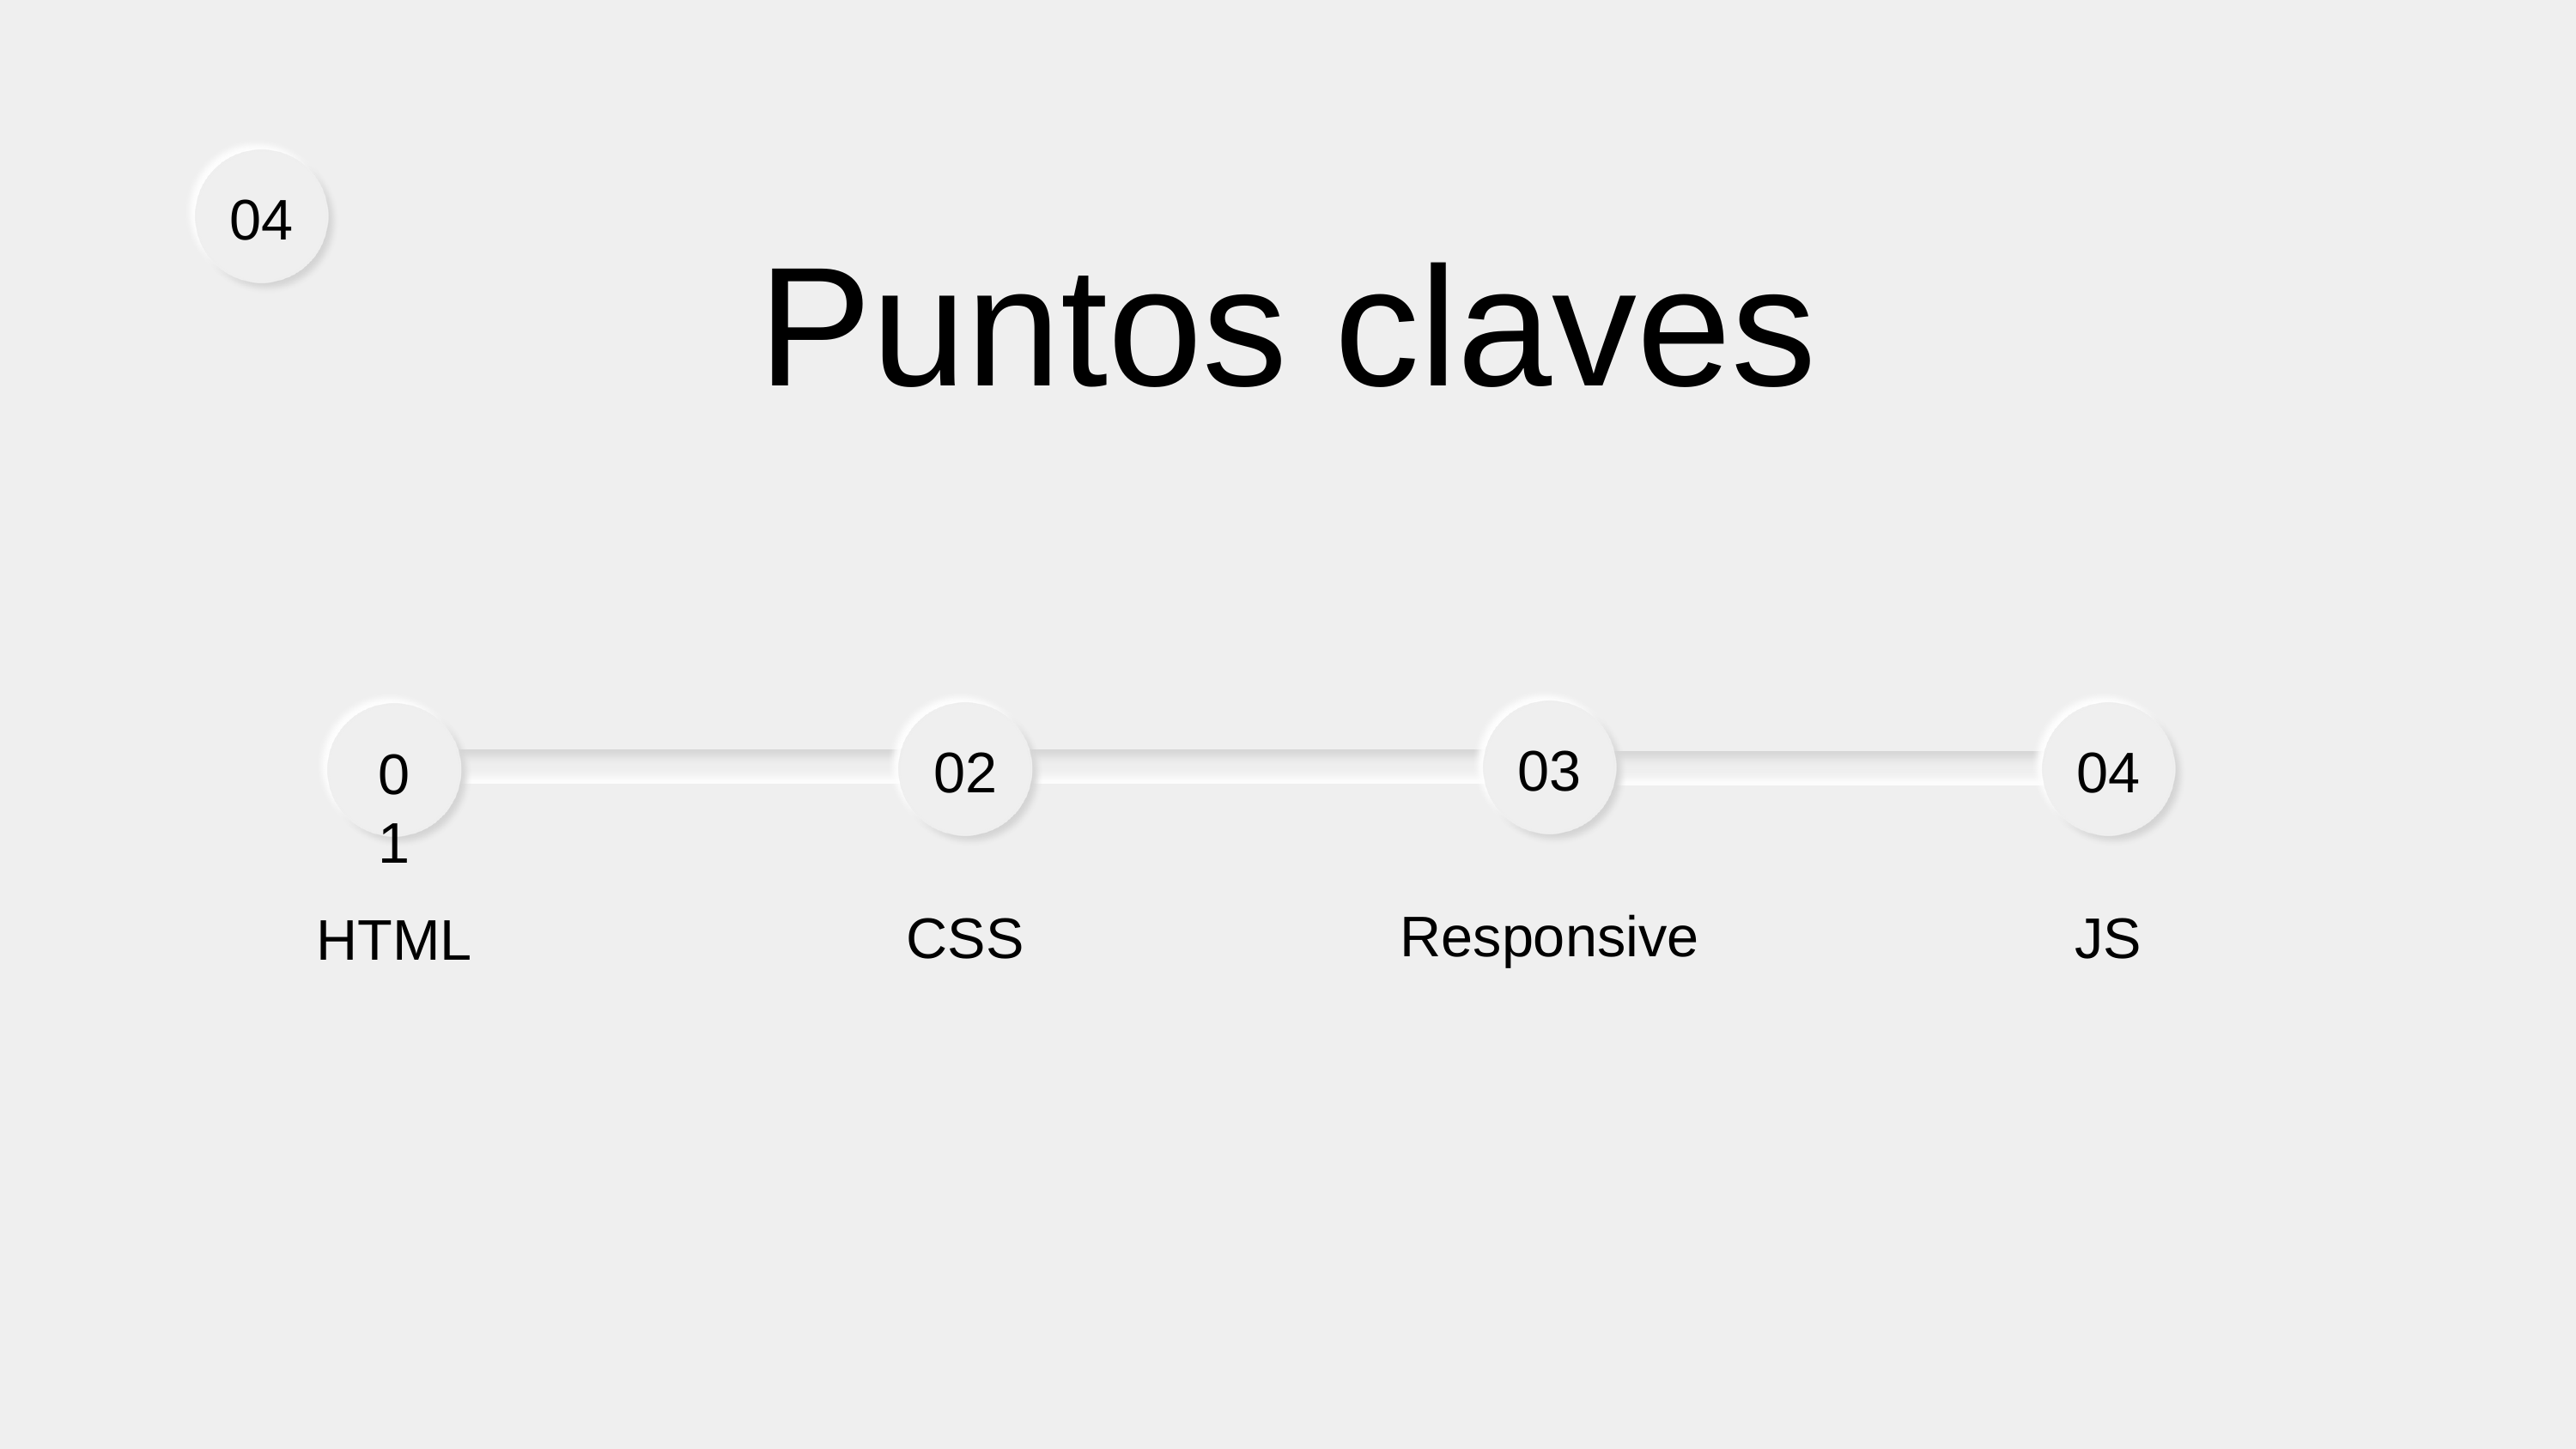

04
Puntos claves

03
02
04
01

Responsive
CSS
JS
HTML